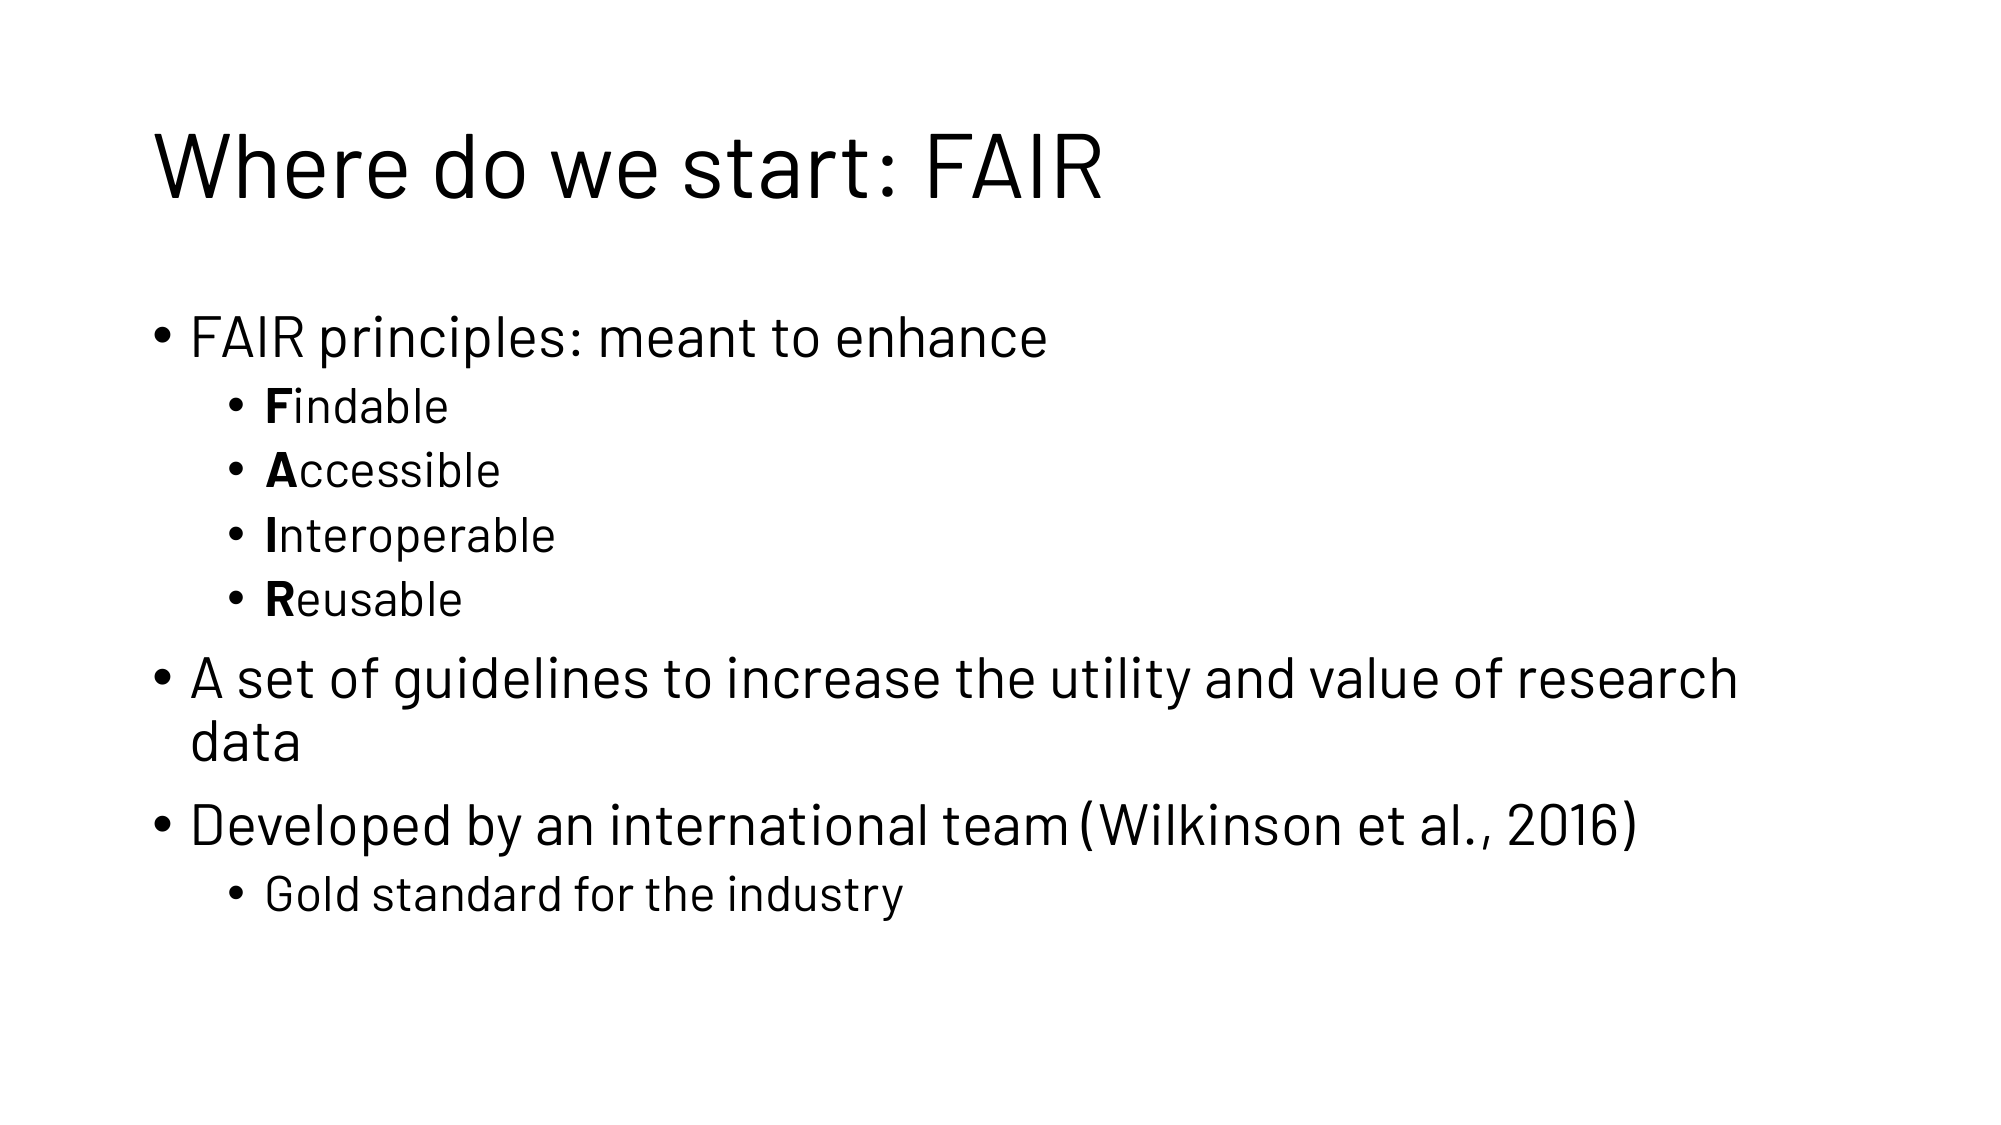

# Where do we start: FAIR
FAIR principles: meant to enhance
Findable
Accessible
Interoperable
Reusable
A set of guidelines to increase the utility and value of research data
Developed by an international team (Wilkinson et al., 2016)
Gold standard for the industry